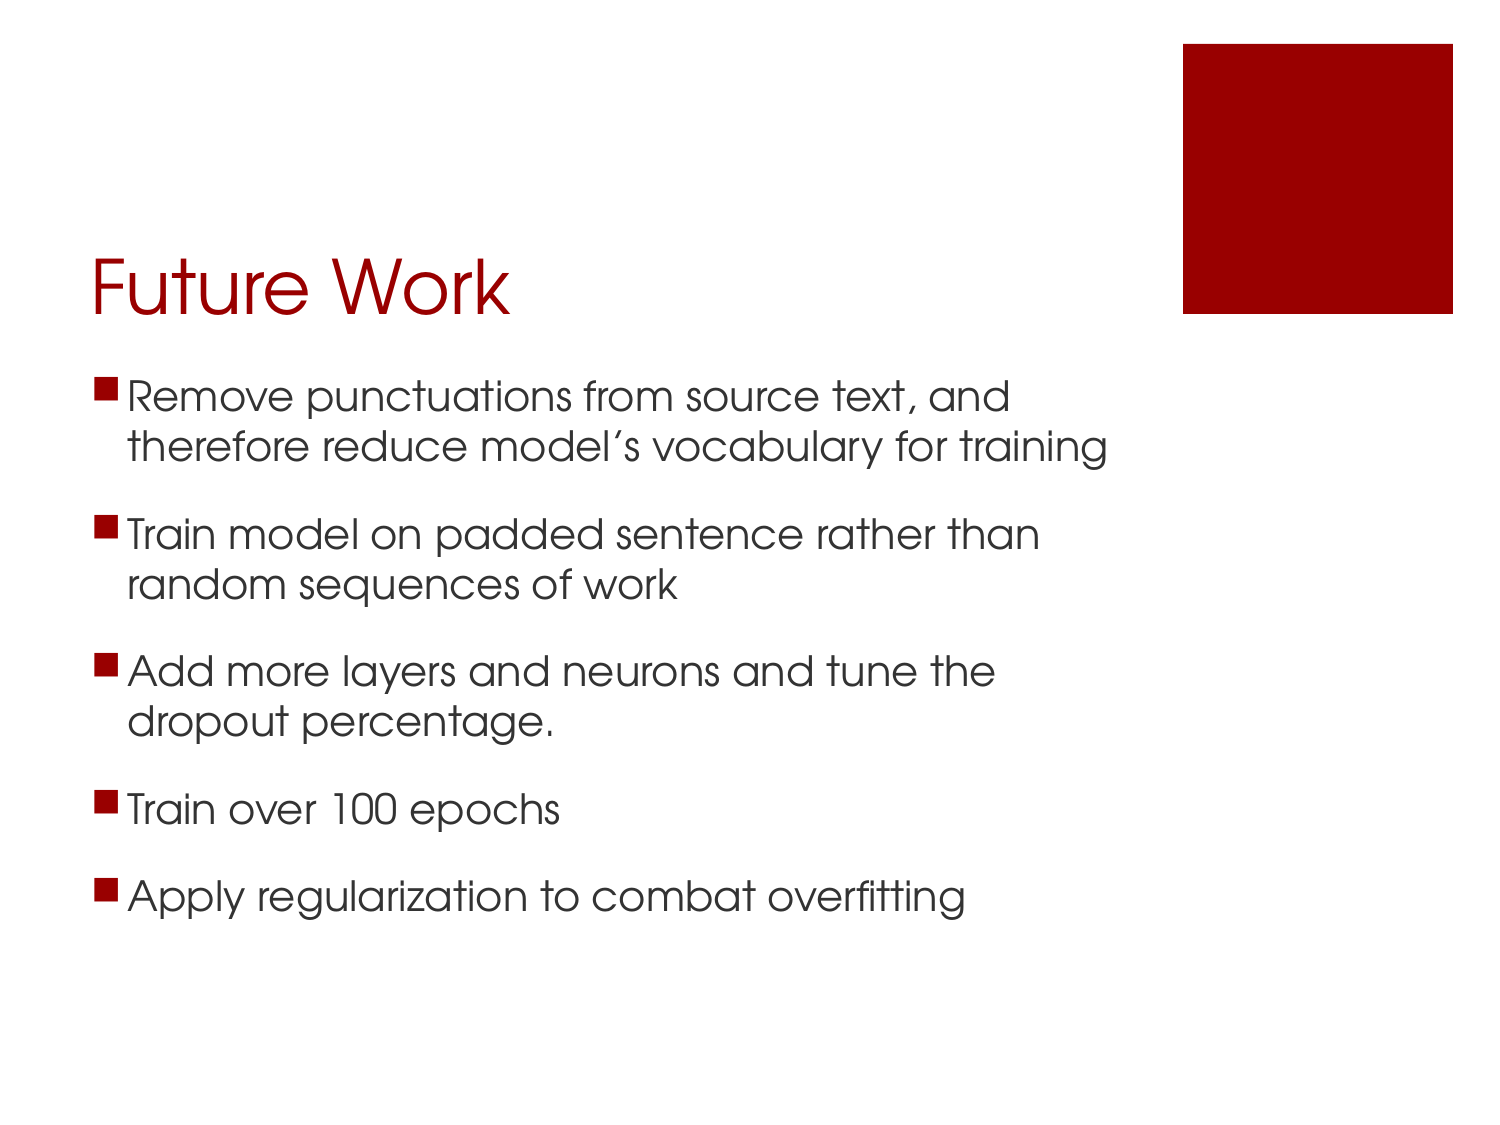

# Future Work
Remove punctuations from source text, and therefore reduce model’s vocabulary for training
Train model on padded sentence rather than random sequences of work
Add more layers and neurons and tune the dropout percentage.
Train over 100 epochs
Apply regularization to combat overfitting